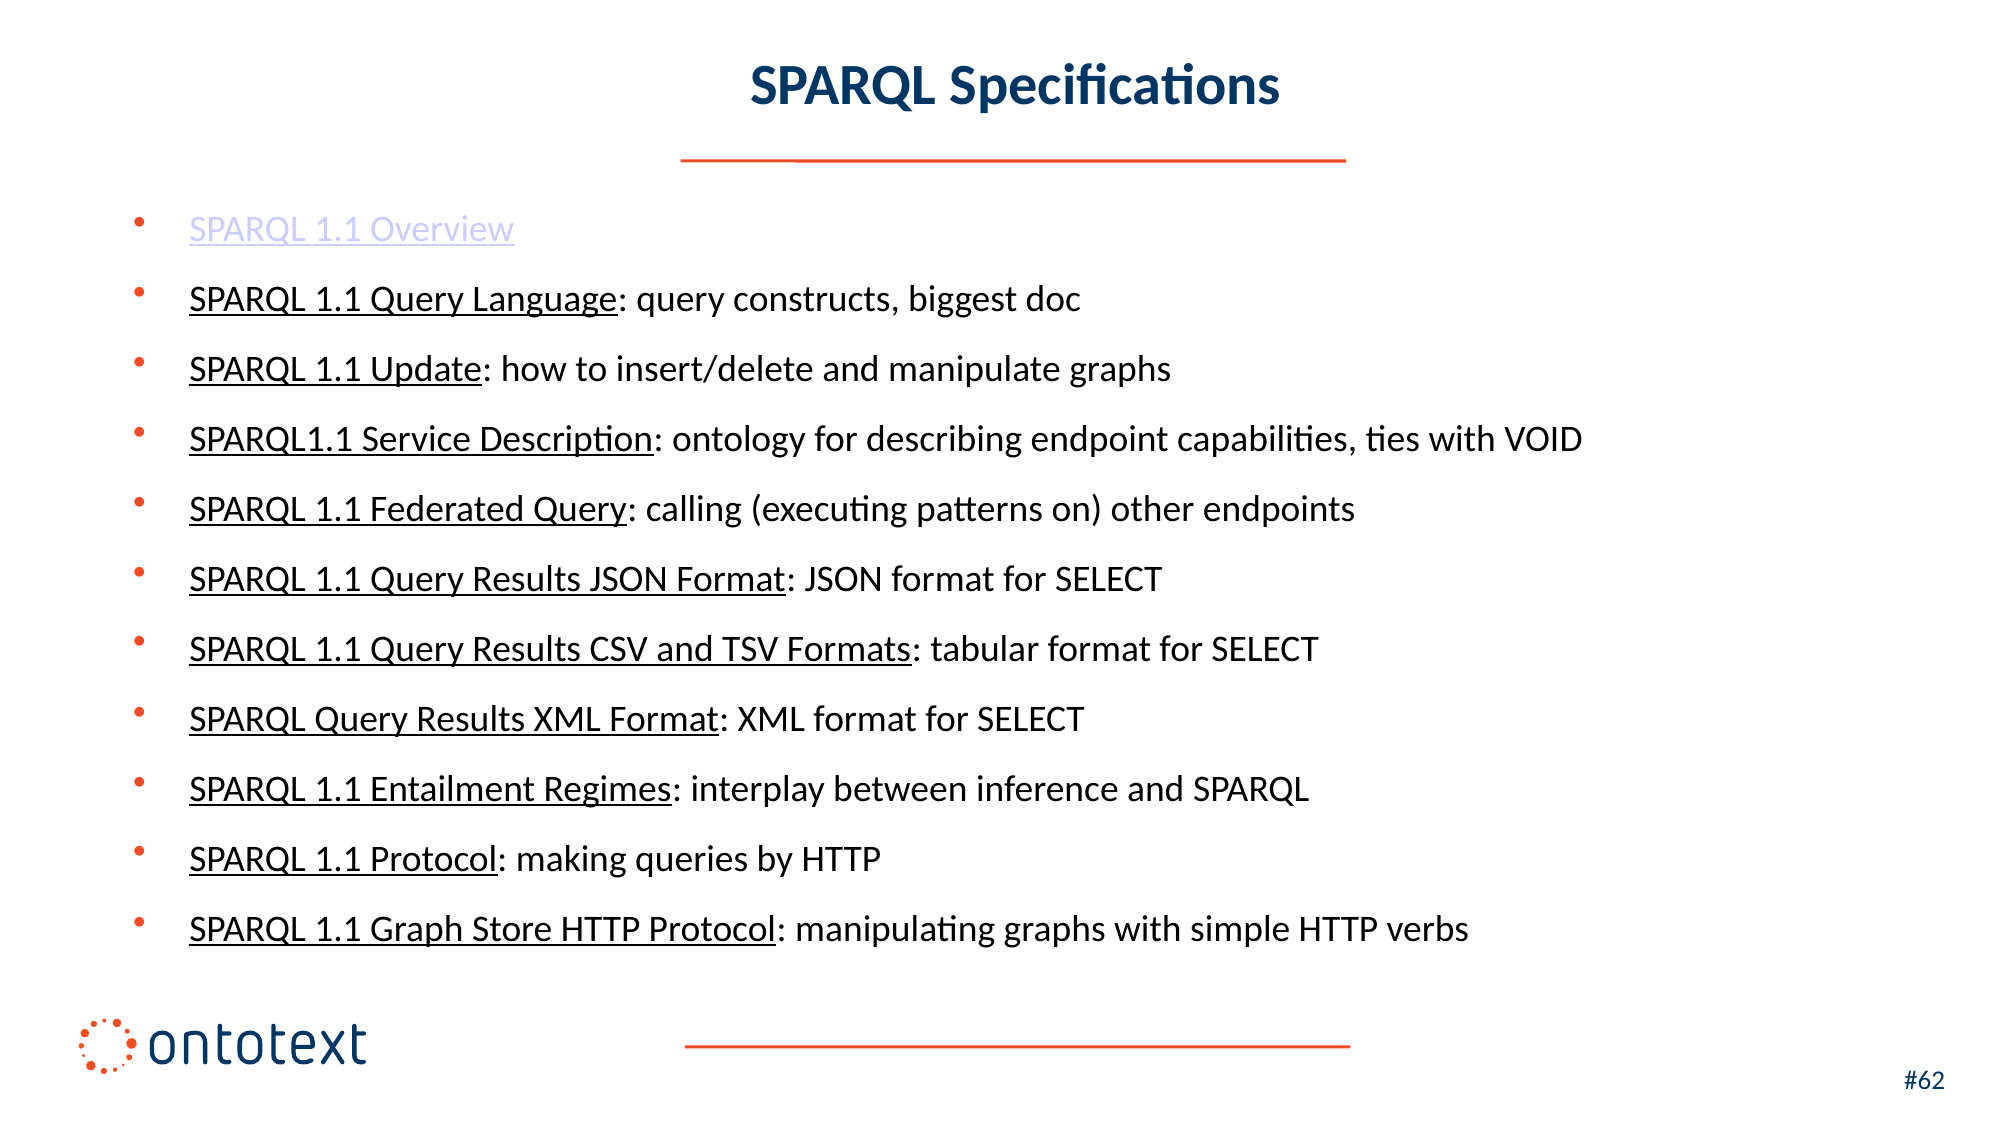

# SPARQL Specifications
SPARQL 1.1 Overview
SPARQL 1.1 Query Language: query constructs, biggest doc
SPARQL 1.1 Update: how to insert/delete and manipulate graphs
SPARQL1.1 Service Description: ontology for describing endpoint capabilities, ties with VOID
SPARQL 1.1 Federated Query: calling (executing patterns on) other endpoints
SPARQL 1.1 Query Results JSON Format: JSON format for SELECT
SPARQL 1.1 Query Results CSV and TSV Formats: tabular format for SELECT
SPARQL Query Results XML Format: XML format for SELECT
SPARQL 1.1 Entailment Regimes: interplay between inference and SPARQL
SPARQL 1.1 Protocol: making queries by HTTP
SPARQL 1.1 Graph Store HTTP Protocol: manipulating graphs with simple HTTP verbs

#62